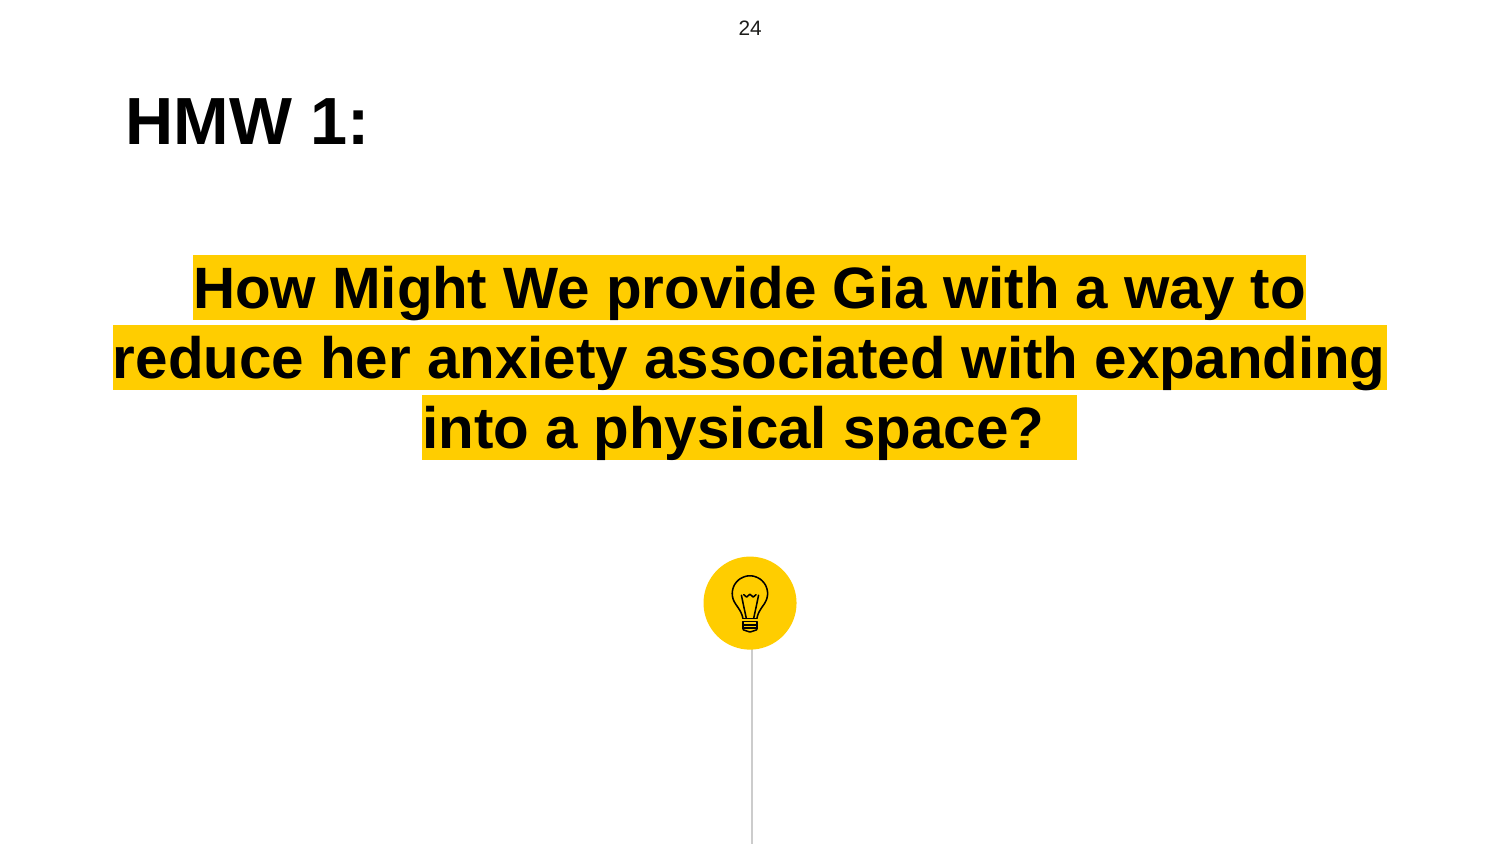

HMW 1:
24
How Might We provide Gia with a way to reduce her anxiety associated with expanding into a physical space?